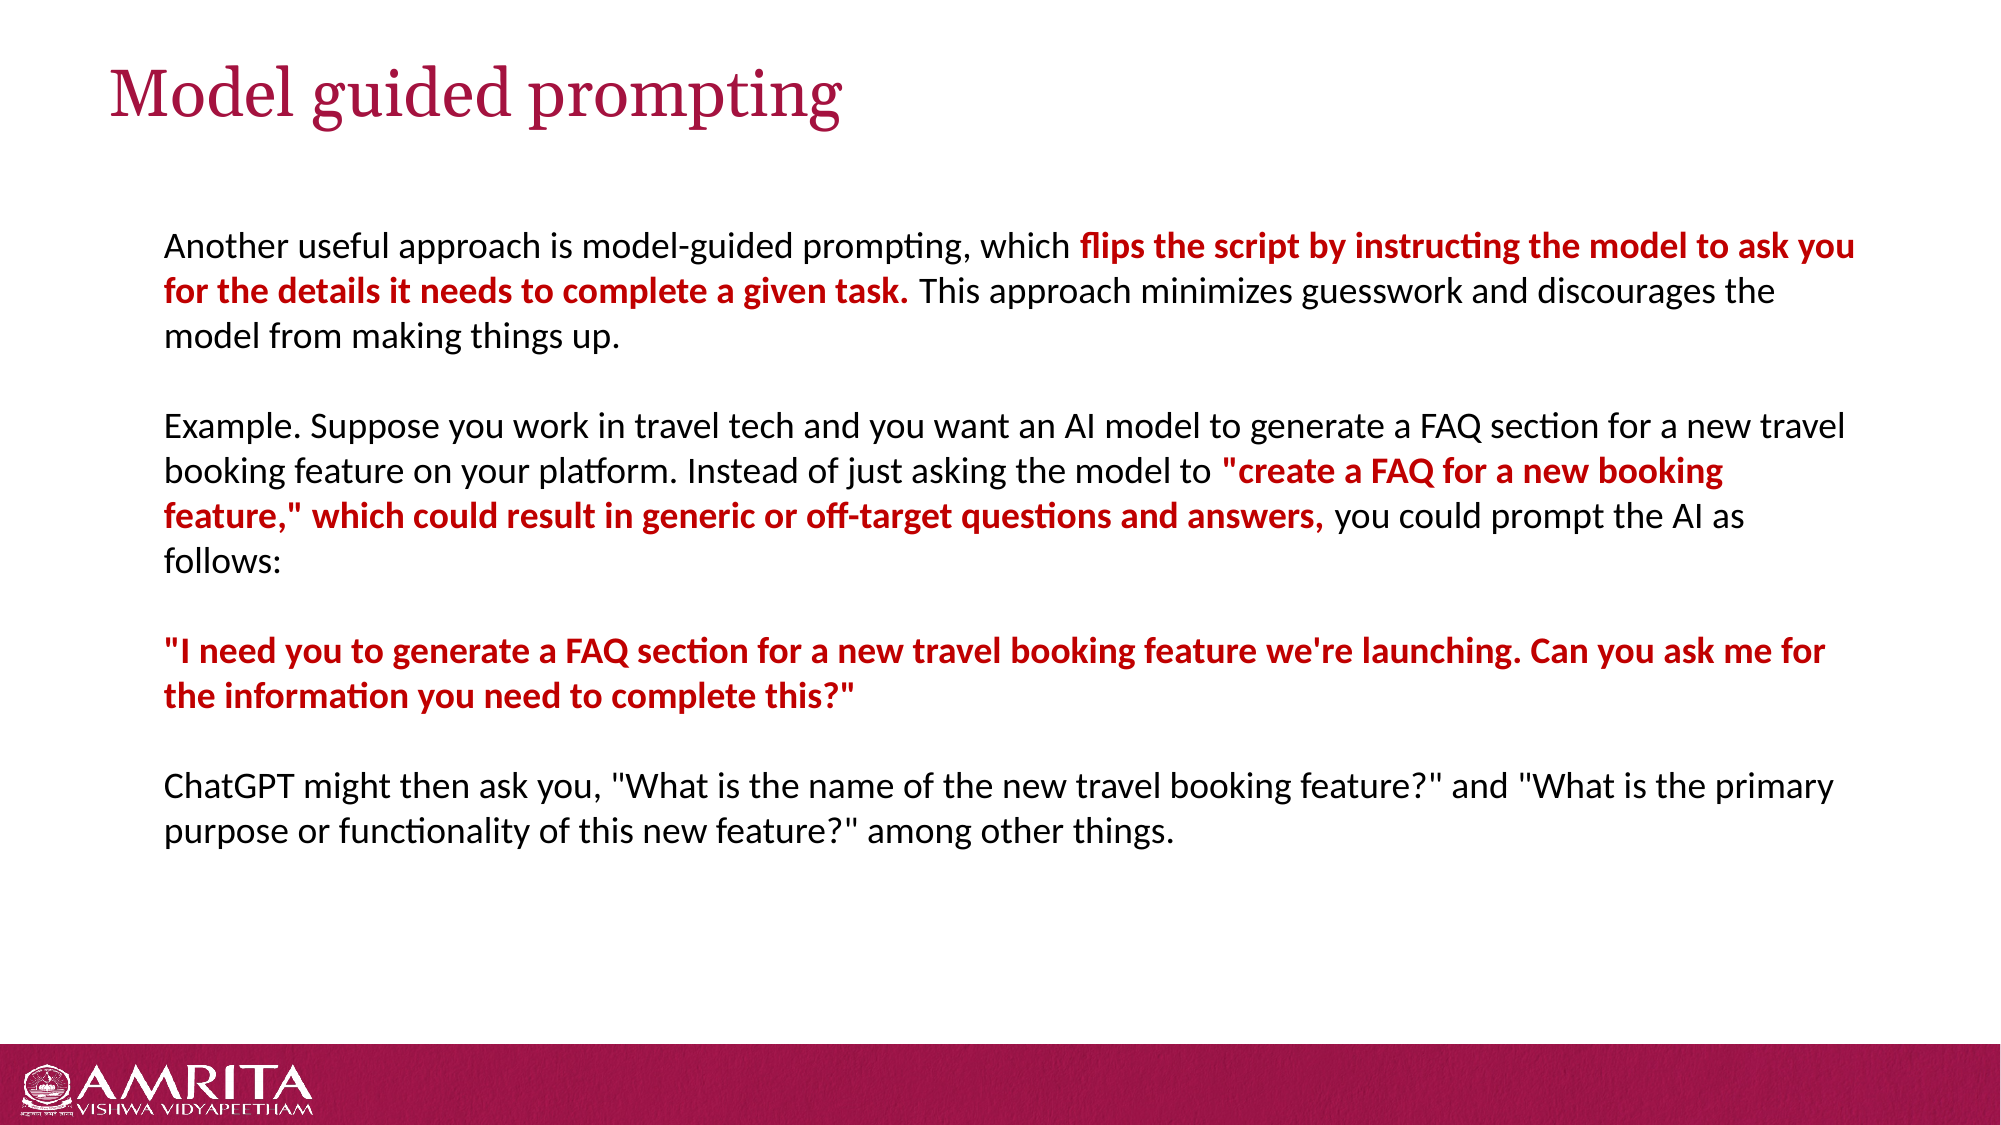

Model guided prompting
#
Another useful approach is model-guided prompting, which flips the script by instructing the model to ask you for the details it needs to complete a given task. This approach minimizes guesswork and discourages the model from making things up.

Example. Suppose you work in travel tech and you want an AI model to generate a FAQ section for a new travel booking feature on your platform. Instead of just asking the model to "create a FAQ for a new booking feature," which could result in generic or off-target questions and answers, you could prompt the AI as follows:

"I need you to generate a FAQ section for a new travel booking feature we're launching. Can you ask me for the information you need to complete this?"

ChatGPT might then ask you, "What is the name of the new travel booking feature?" and "What is the primary purpose or functionality of this new feature?" among other things.